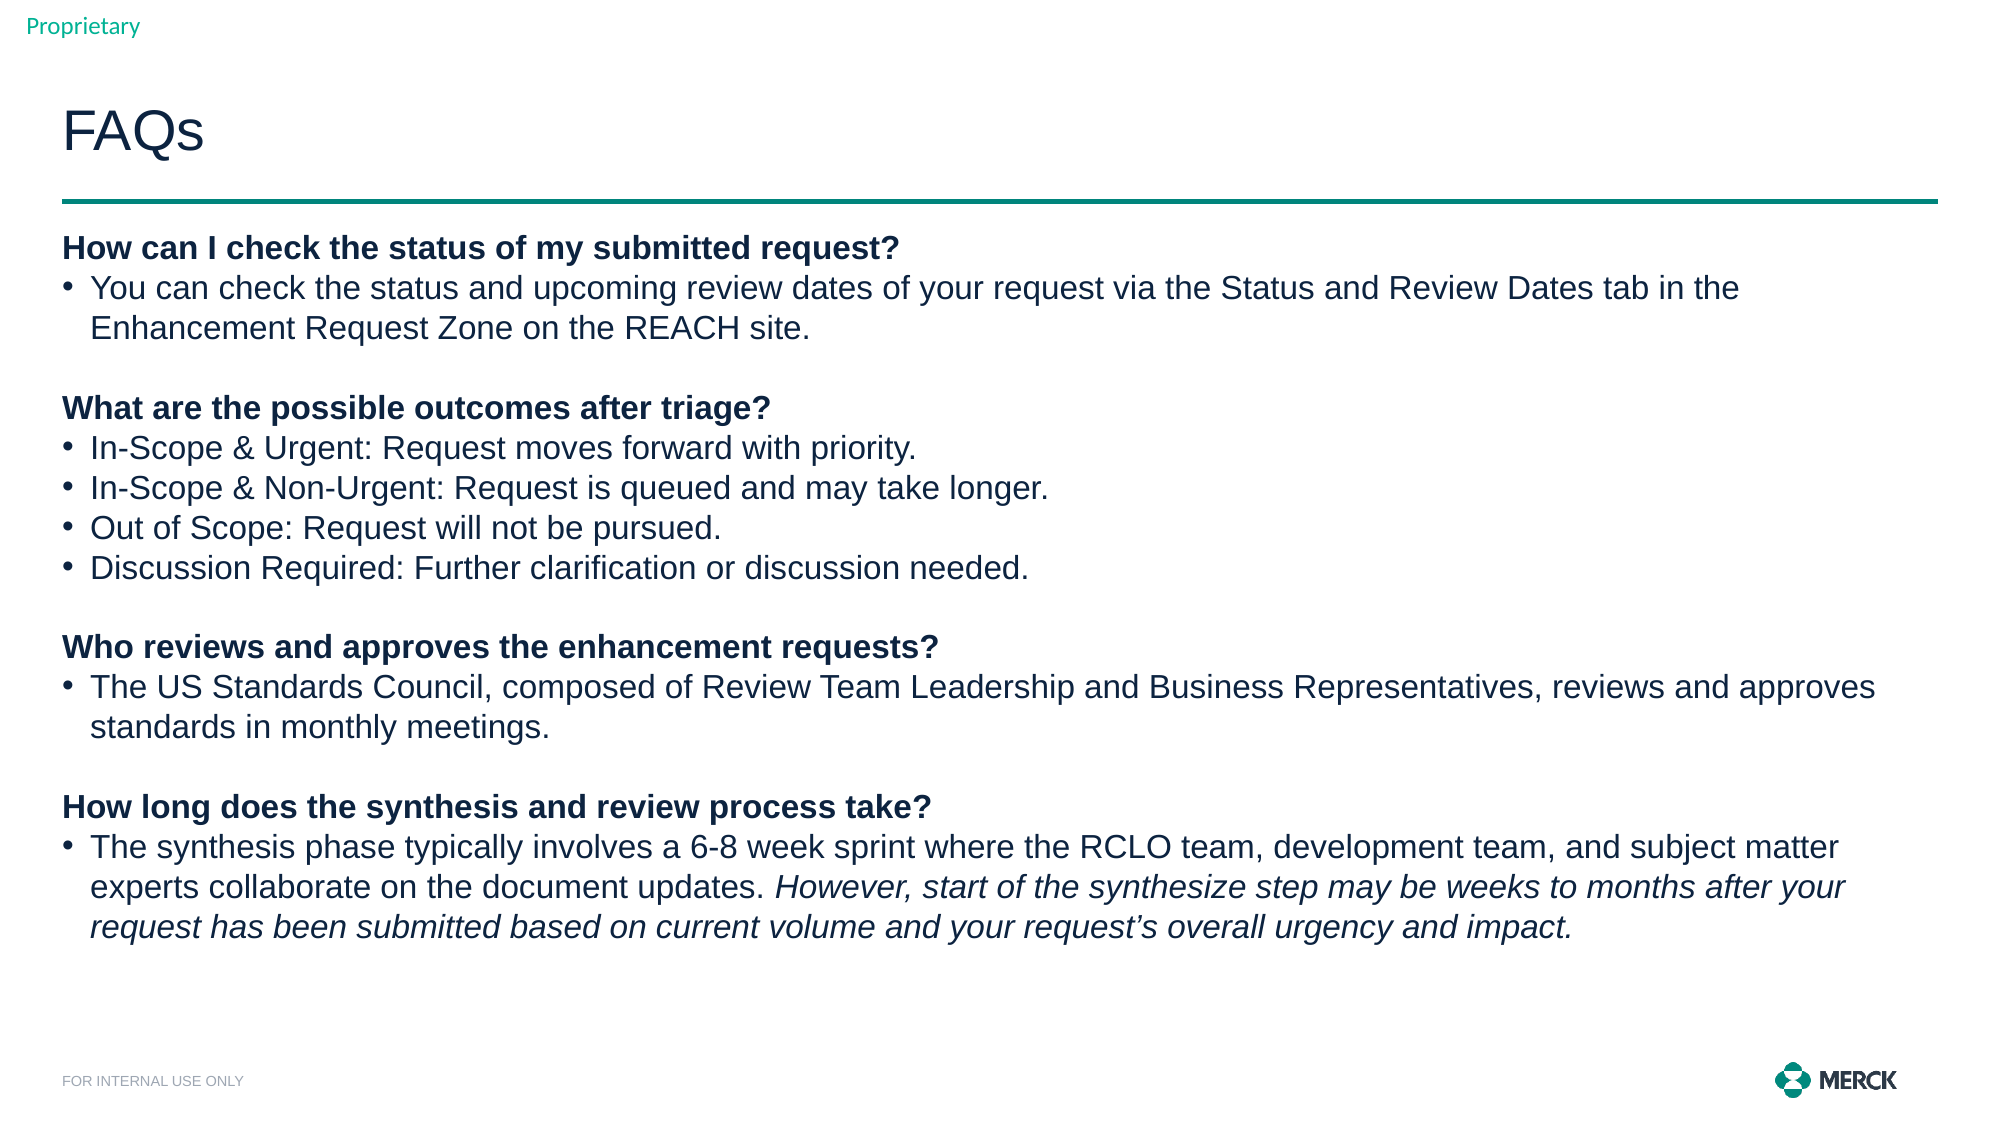

# FAQs
How can I check the status of my submitted request?
You can check the status and upcoming review dates of your request via the Status and Review Dates tab in the Enhancement Request Zone on the REACH site.

What are the possible outcomes after triage?
In-Scope & Urgent: Request moves forward with priority.
In-Scope & Non-Urgent: Request is queued and may take longer.
Out of Scope: Request will not be pursued.
Discussion Required: Further clarification or discussion needed.

Who reviews and approves the enhancement requests?
The US Standards Council, composed of Review Team Leadership and Business Representatives, reviews and approves standards in monthly meetings.

How long does the synthesis and review process take?
The synthesis phase typically involves a 6-8 week sprint where the RCLO team, development team, and subject matter experts collaborate on the document updates. However, start of the synthesize step may be weeks to months after your request has been submitted based on current volume and your request’s overall urgency and impact.

FOR INTERNAL USE ONLY